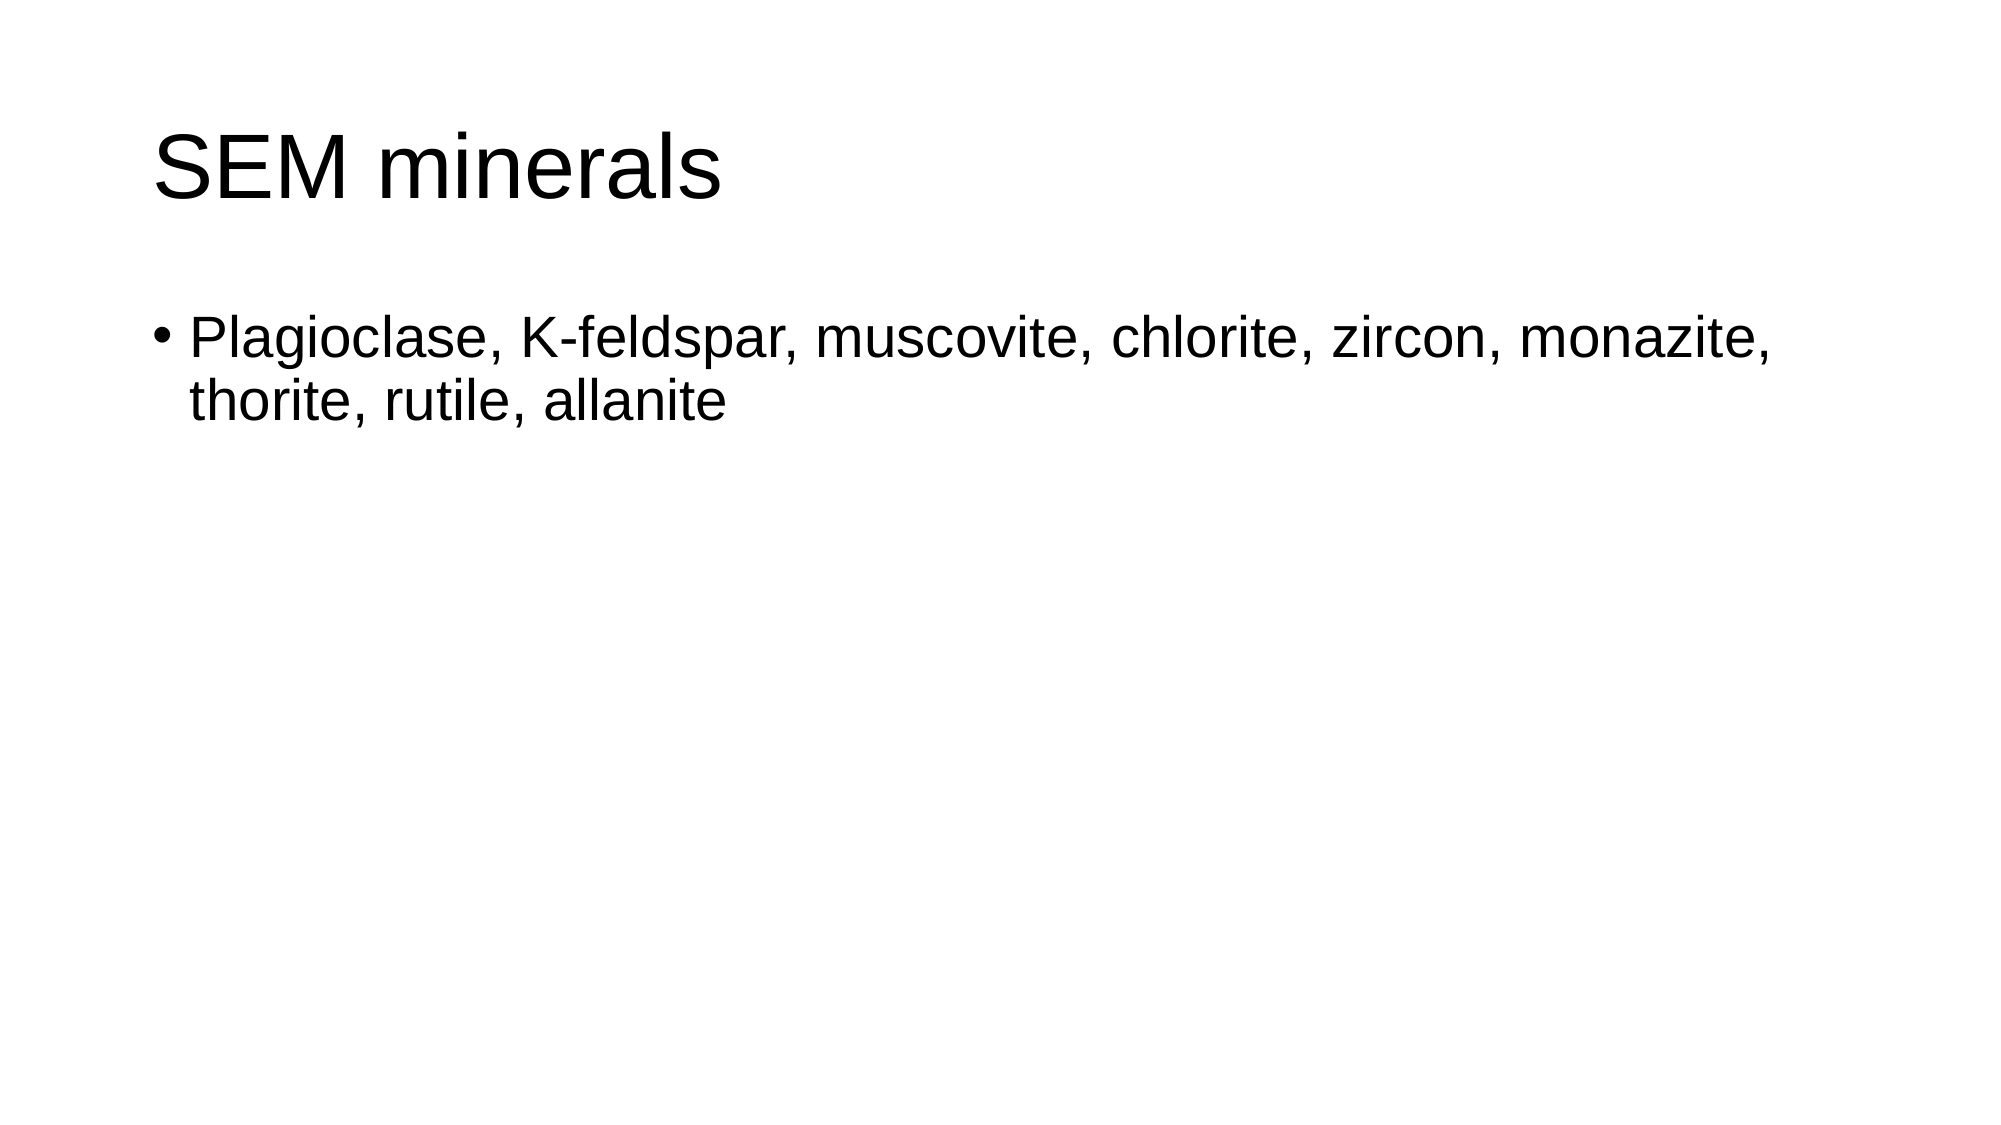

# SEM minerals
Plagioclase, K-feldspar, muscovite, chlorite, zircon, monazite, thorite, rutile, allanite